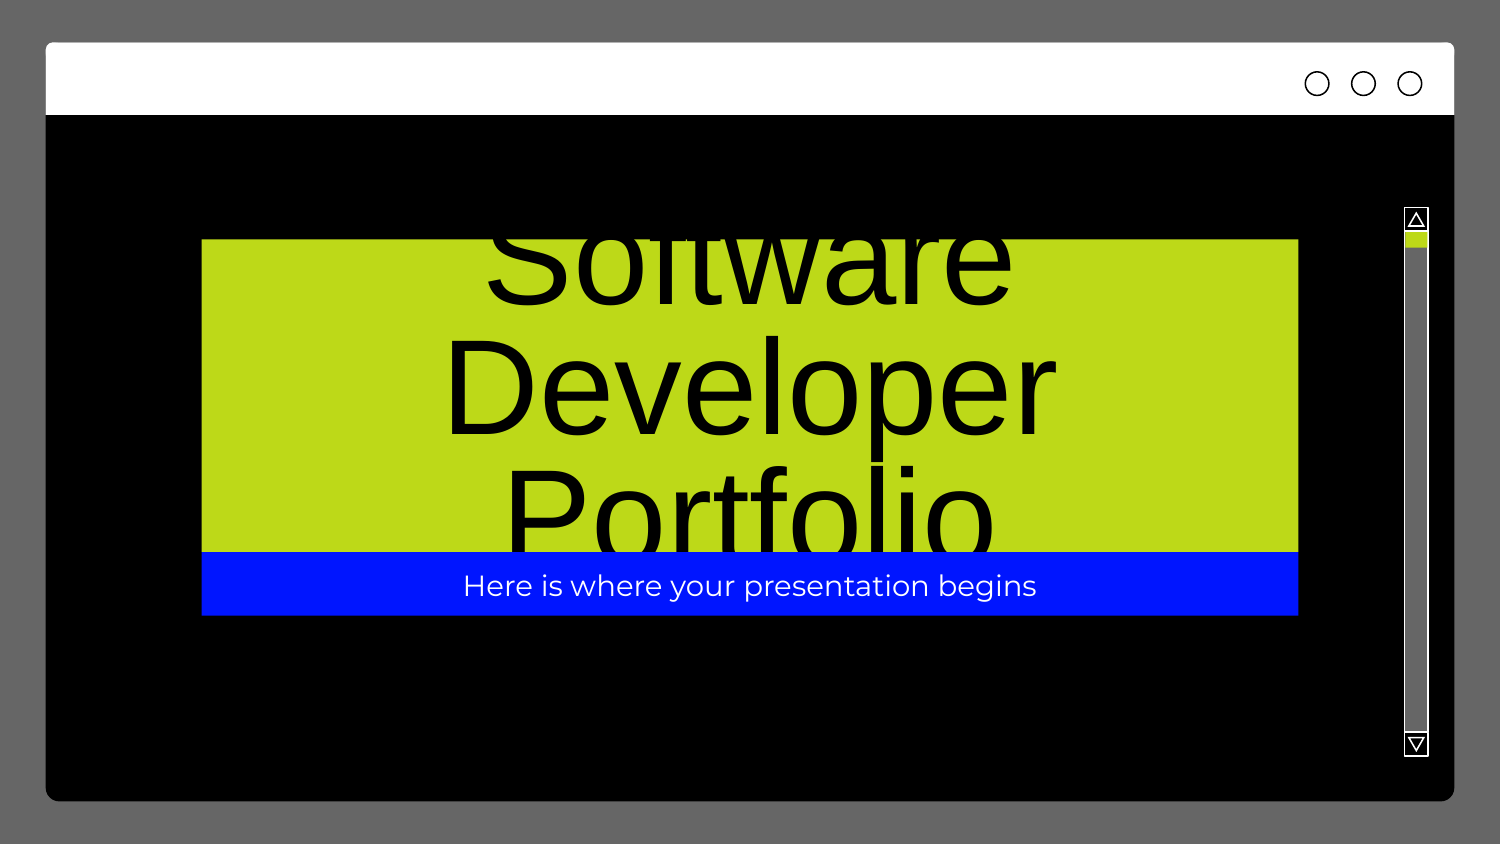

# Software Developer Portfolio
Here is where your presentation begins